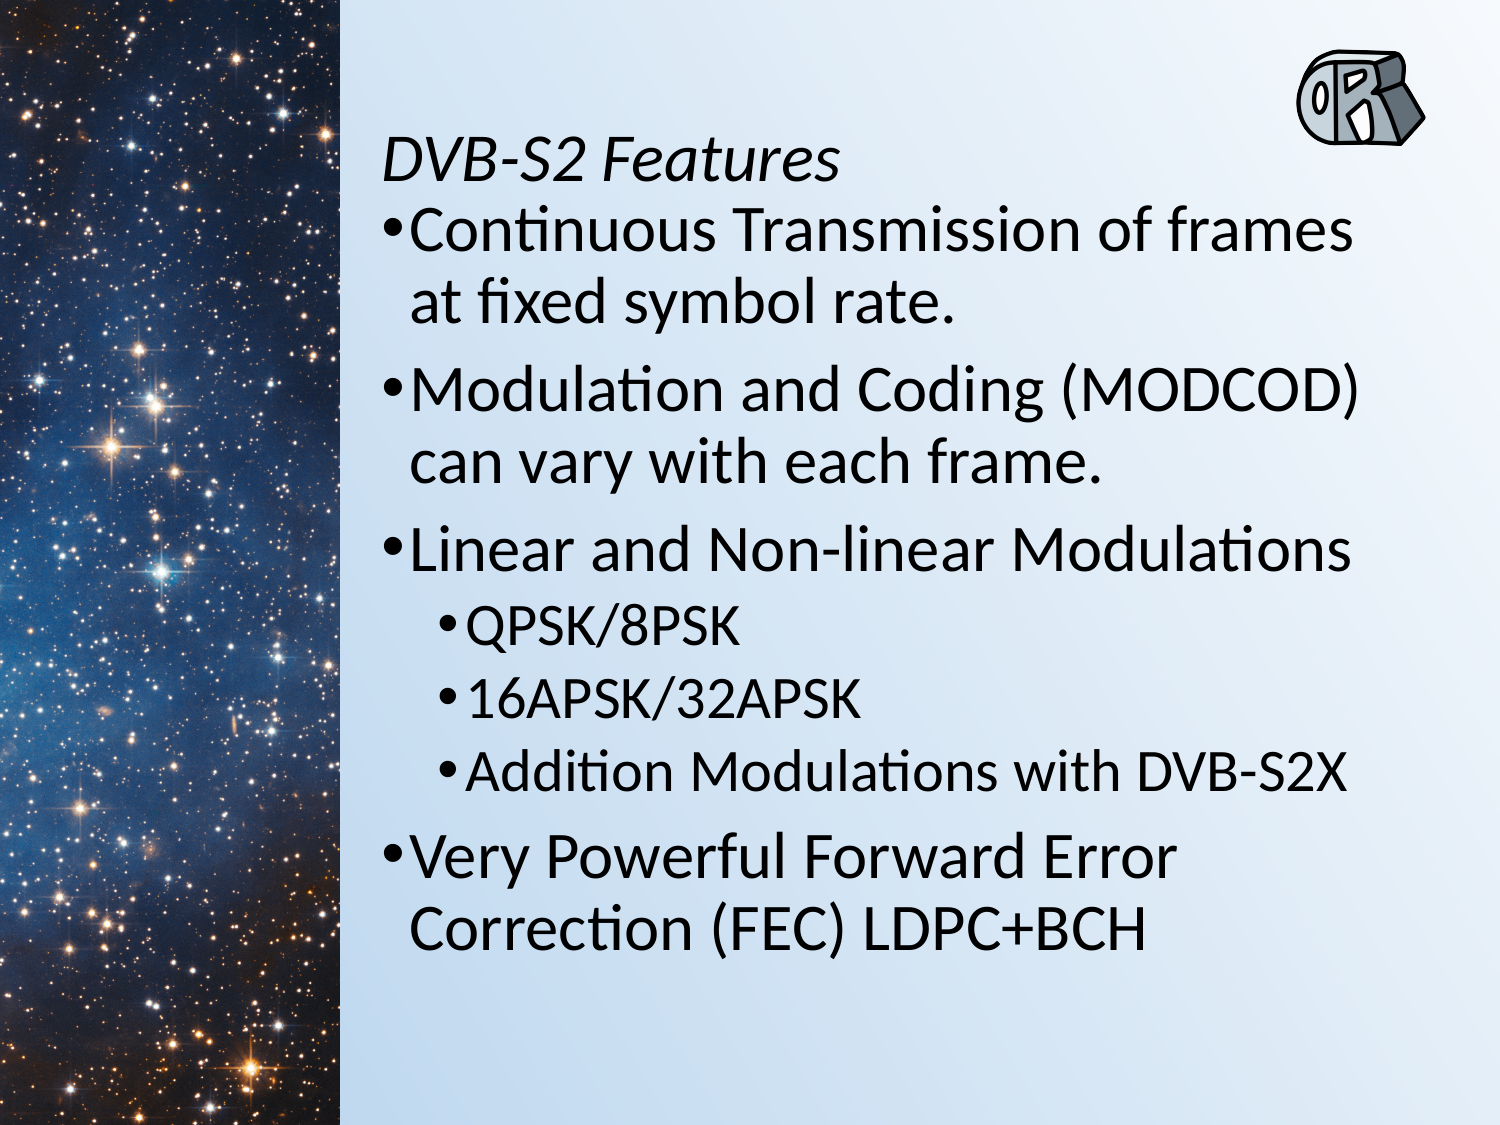

# DVB-S2 Features
Continuous Transmission of frames at fixed symbol rate.
Modulation and Coding (MODCOD) can vary with each frame.
Linear and Non-linear Modulations
QPSK/8PSK
16APSK/32APSK
Addition Modulations with DVB-S2X
Very Powerful Forward Error Correction (FEC) LDPC+BCH